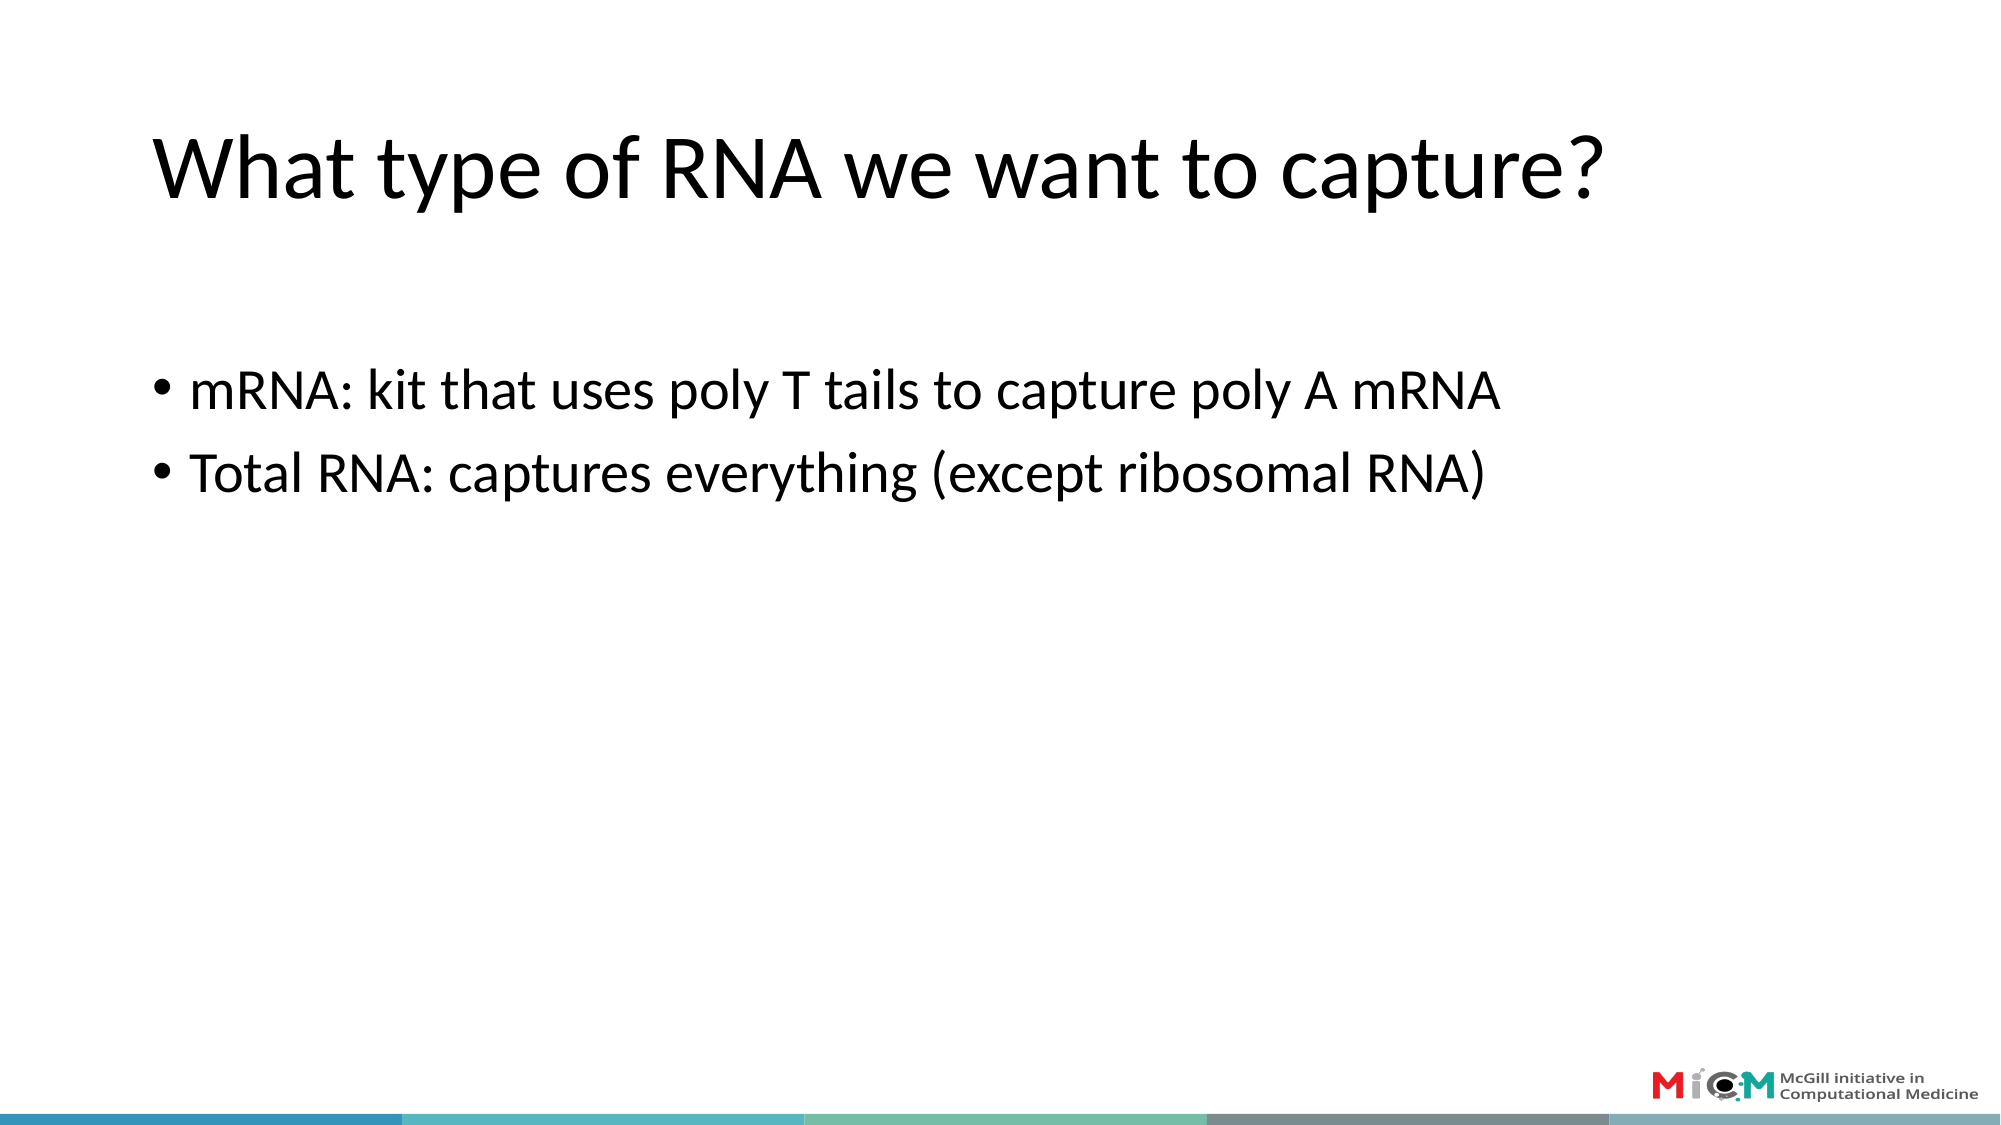

# What type of RNA we want to capture?
mRNA: kit that uses poly T tails to capture poly A mRNA
Total RNA: captures everything (except ribosomal RNA)